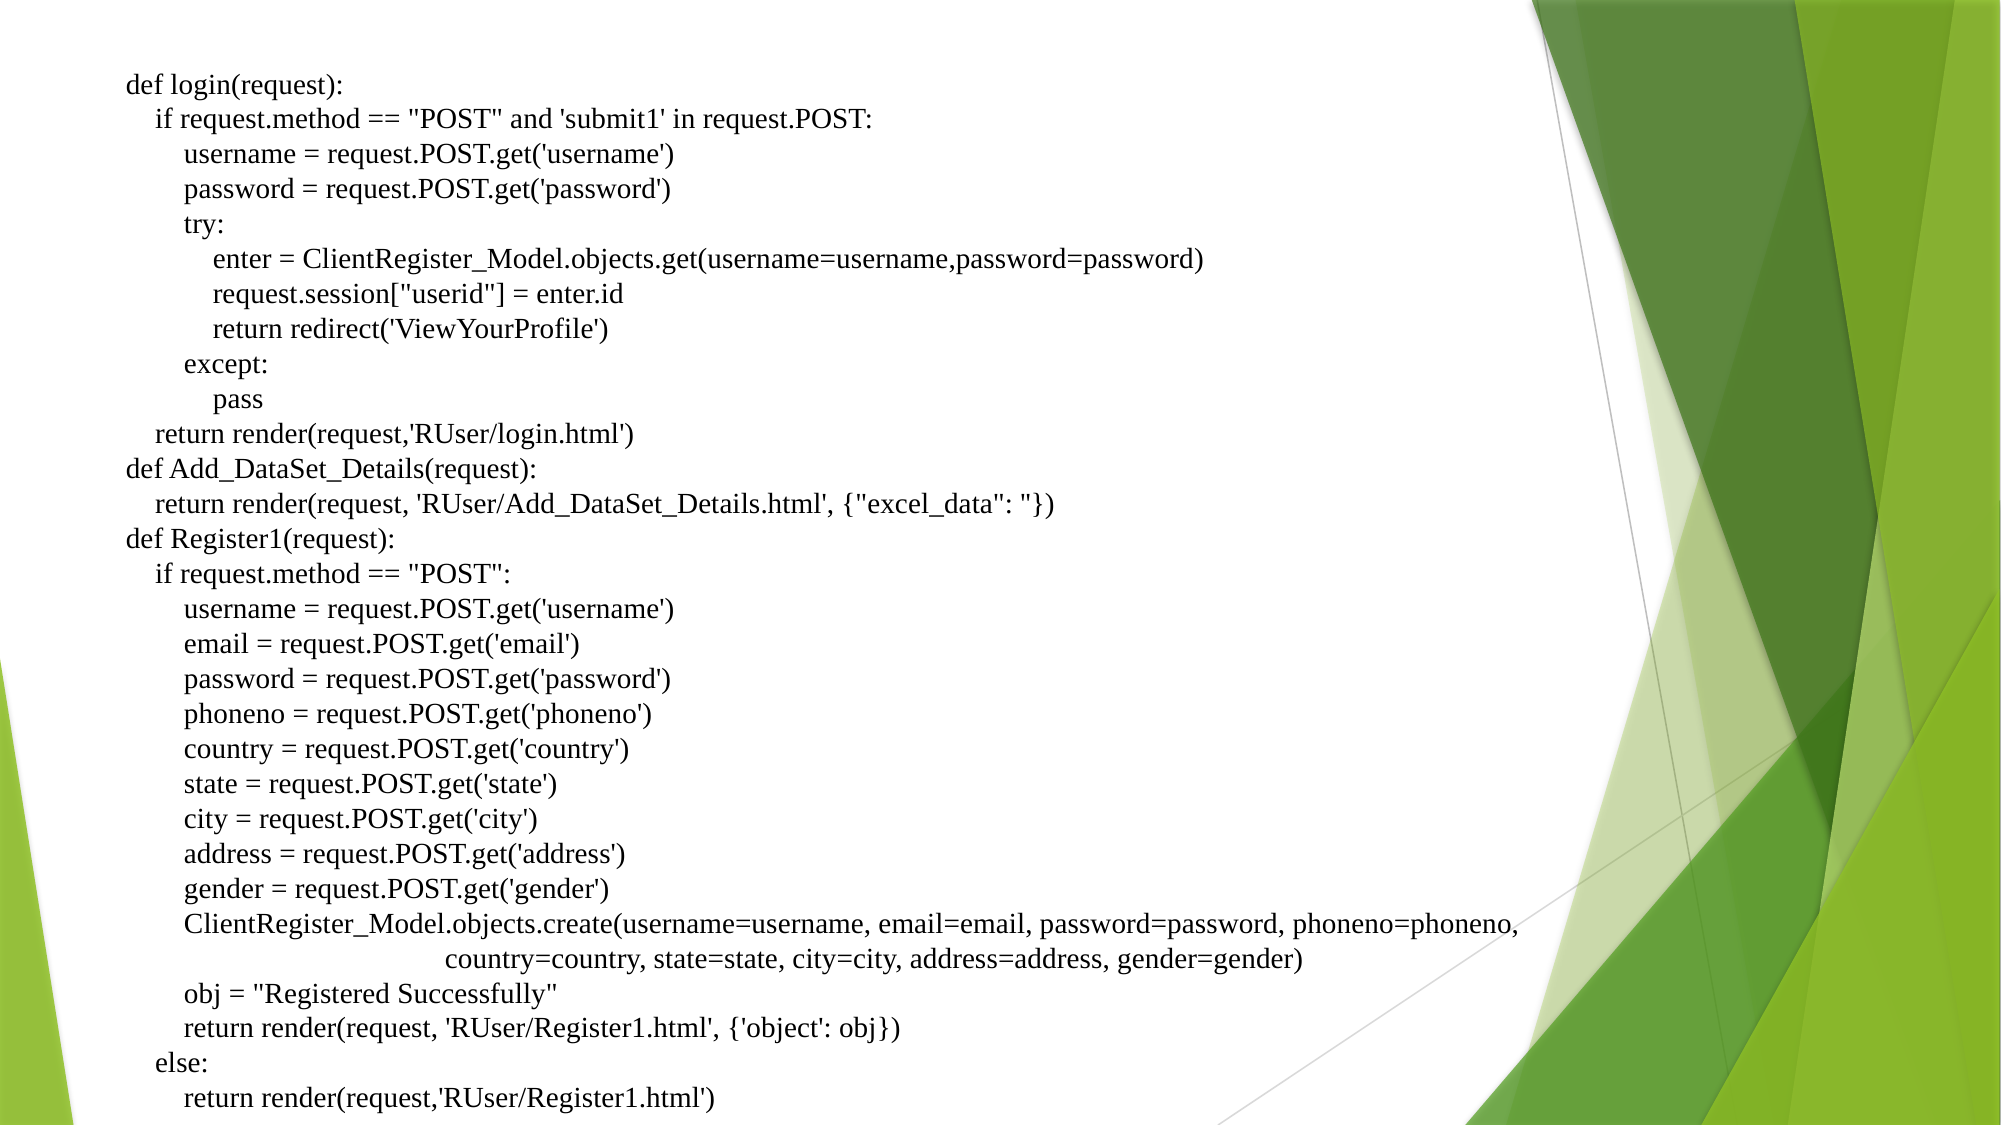

def login(request):
    if request.method == "POST" and 'submit1' in request.POST:
        username = request.POST.get('username')
        password = request.POST.get('password')
        try:
            enter = ClientRegister_Model.objects.get(username=username,password=password)
            request.session["userid"] = enter.id
            return redirect('ViewYourProfile')
        except:
            pass
    return render(request,'RUser/login.html')
def Add_DataSet_Details(request):
    return render(request, 'RUser/Add_DataSet_Details.html', {"excel_data": ''})
def Register1(request):
    if request.method == "POST":
        username = request.POST.get('username')
        email = request.POST.get('email')
        password = request.POST.get('password')
        phoneno = request.POST.get('phoneno')
        country = request.POST.get('country')
        state = request.POST.get('state')
        city = request.POST.get('city')
        address = request.POST.get('address')
        gender = request.POST.get('gender')
        ClientRegister_Model.objects.create(username=username, email=email, password=password, phoneno=phoneno,
                                            country=country, state=state, city=city, address=address, gender=gender)
        obj = "Registered Successfully"
        return render(request, 'RUser/Register1.html', {'object': obj})
    else:
        return render(request,'RUser/Register1.html')